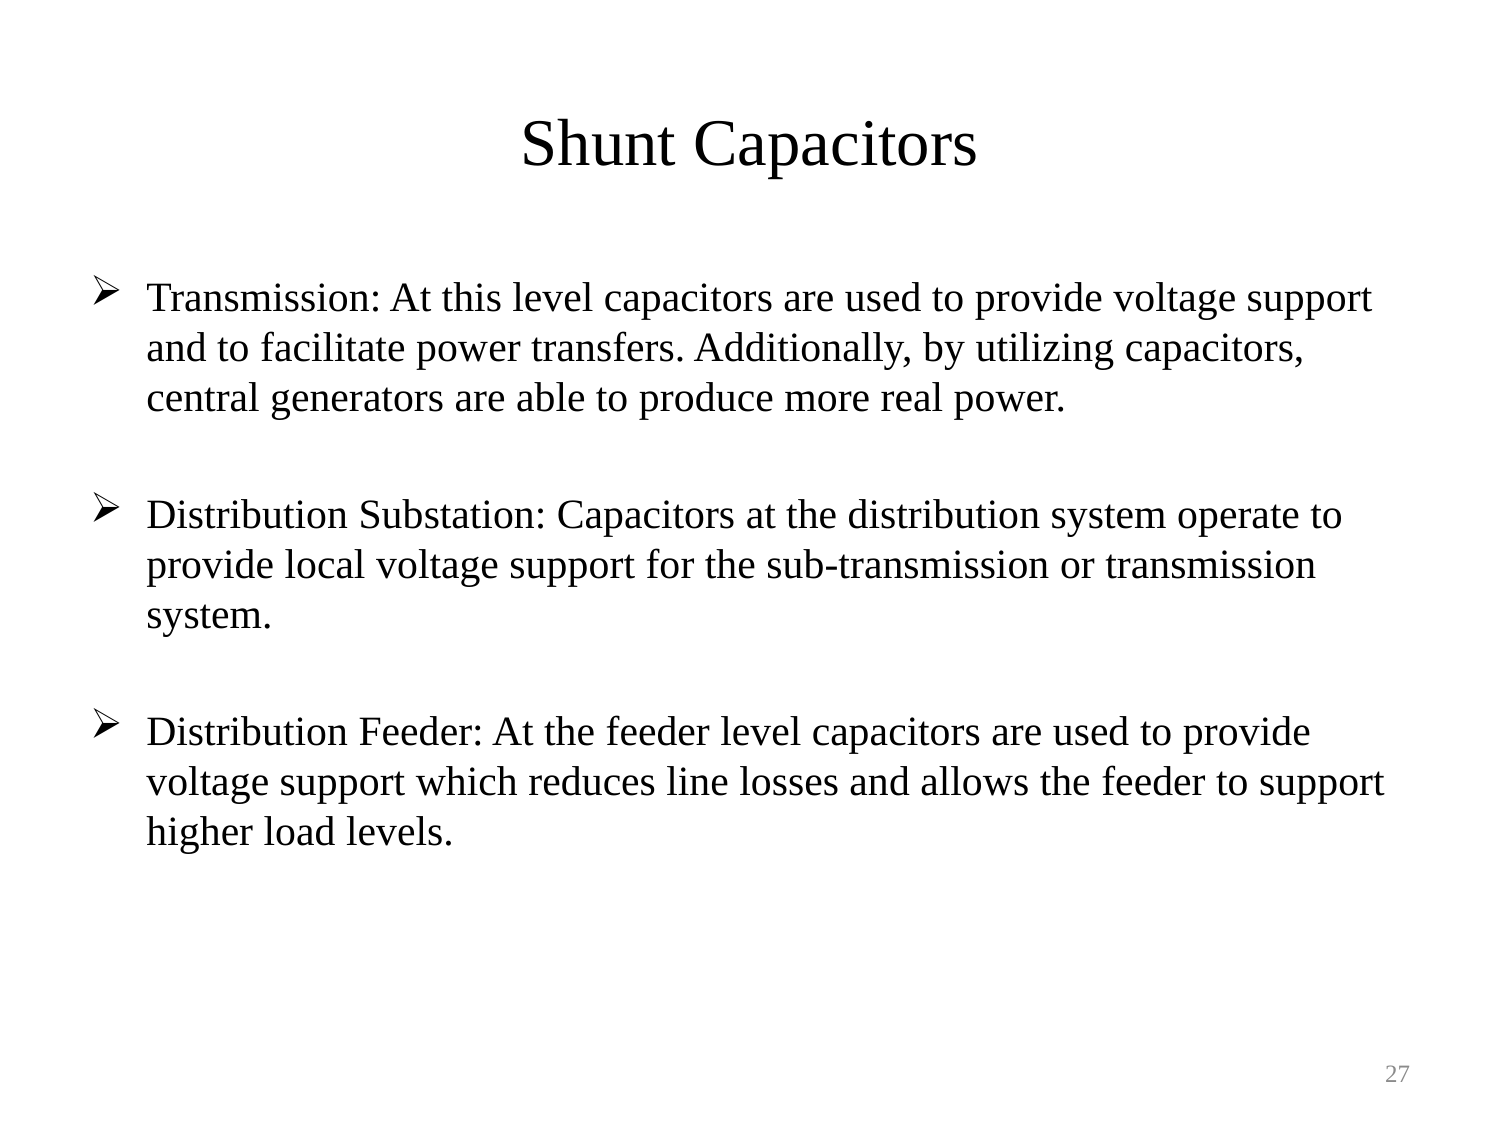

# Shunt Capacitors
Transmission: At this level capacitors are used to provide voltage support and to facilitate power transfers. Additionally, by utilizing capacitors, central generators are able to produce more real power.

Distribution Substation: Capacitors at the distribution system operate to provide local voltage support for the sub-transmission or transmission system.

Distribution Feeder: At the feeder level capacitors are used to provide voltage support which reduces line losses and allows the feeder to support higher load levels.

27